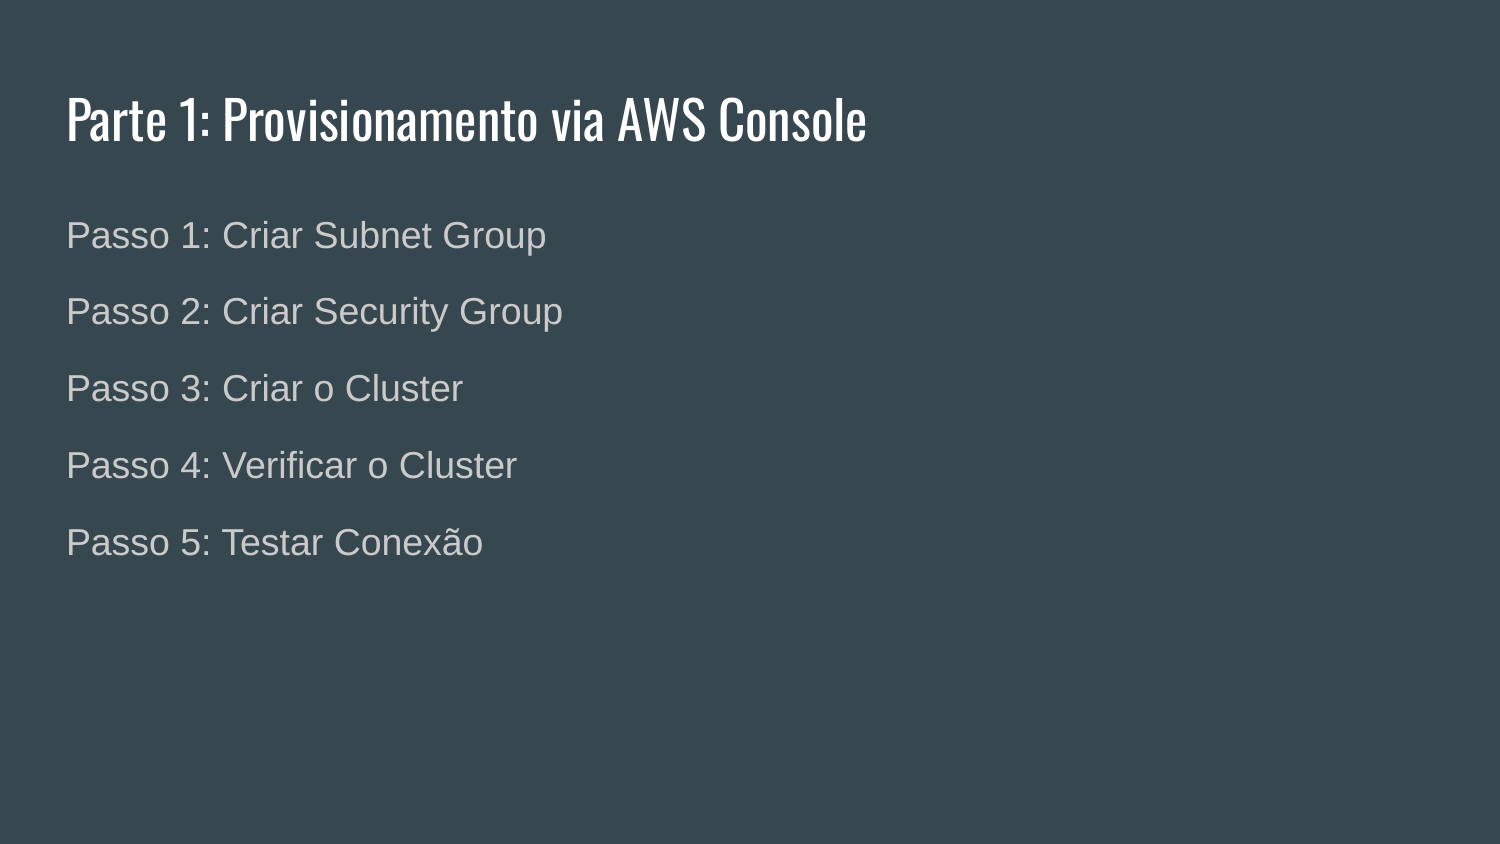

# Parte 1: Provisionamento via AWS Console
Passo 1: Criar Subnet Group
Passo 2: Criar Security Group
Passo 3: Criar o Cluster
Passo 4: Verificar o Cluster
Passo 5: Testar Conexão